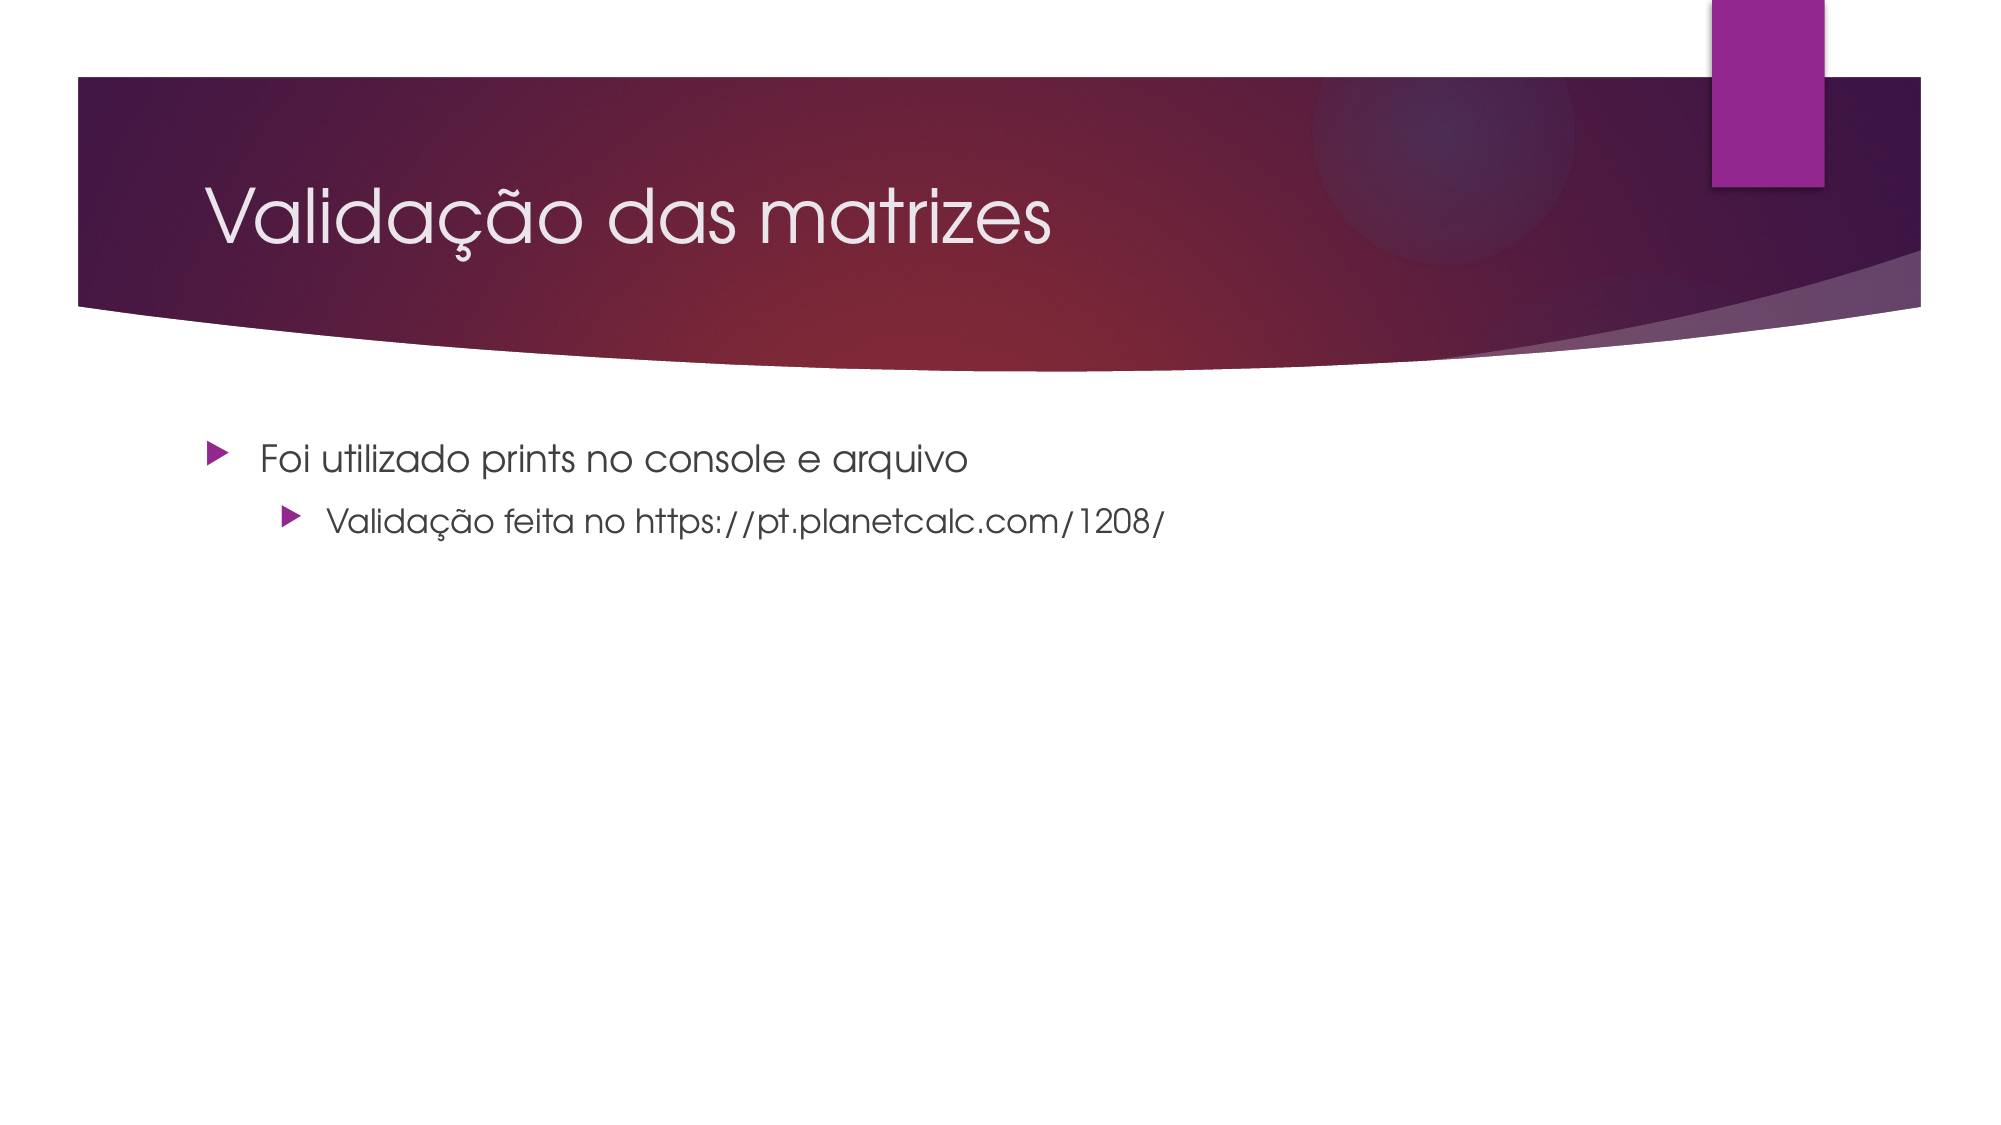

# Validação das matrizes
Foi utilizado prints no console e arquivo
Validação feita no https://pt.planetcalc.com/1208/